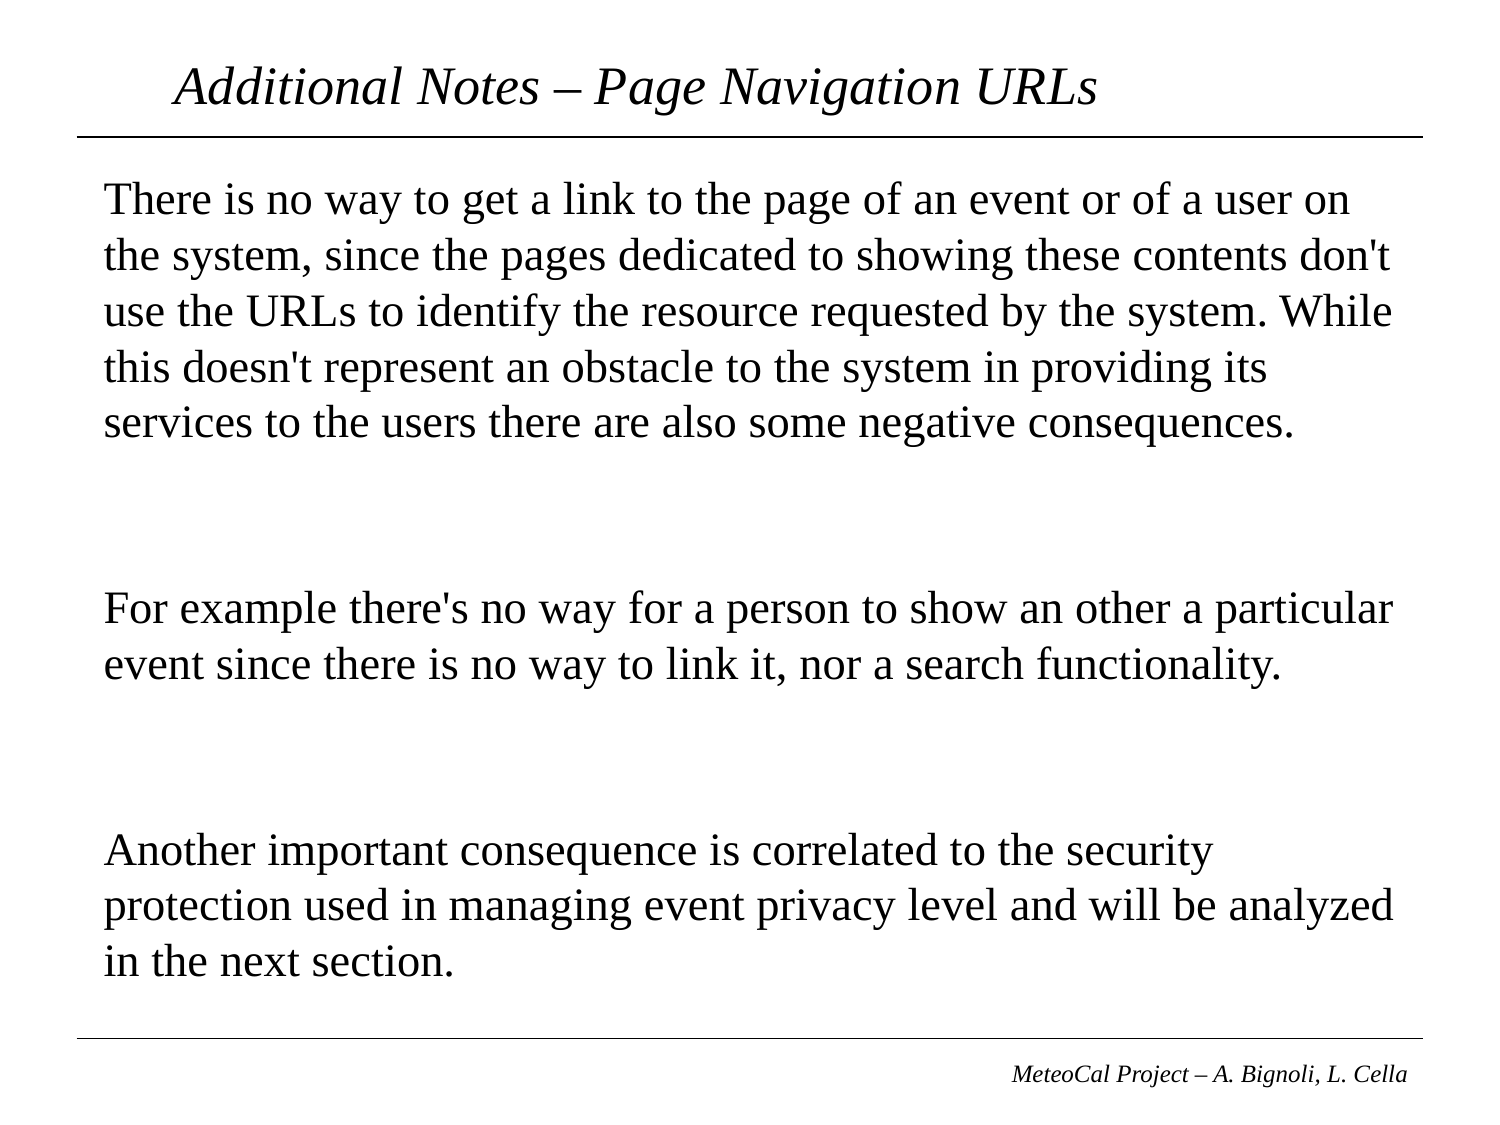

# Additional Notes – Page Navigation URLs
There is no way to get a link to the page of an event or of a user on the system, since the pages dedicated to showing these contents don't use the URLs to identify the resource requested by the system. While this doesn't represent an obstacle to the system in providing its services to the users there are also some negative consequences.

For example there's no way for a person to show an other a particular event since there is no way to link it, nor a search functionality.

Another important consequence is correlated to the security protection used in managing event privacy level and will be analyzed in the next section.

MeteoCal Project – A. Bignoli, L. Cella